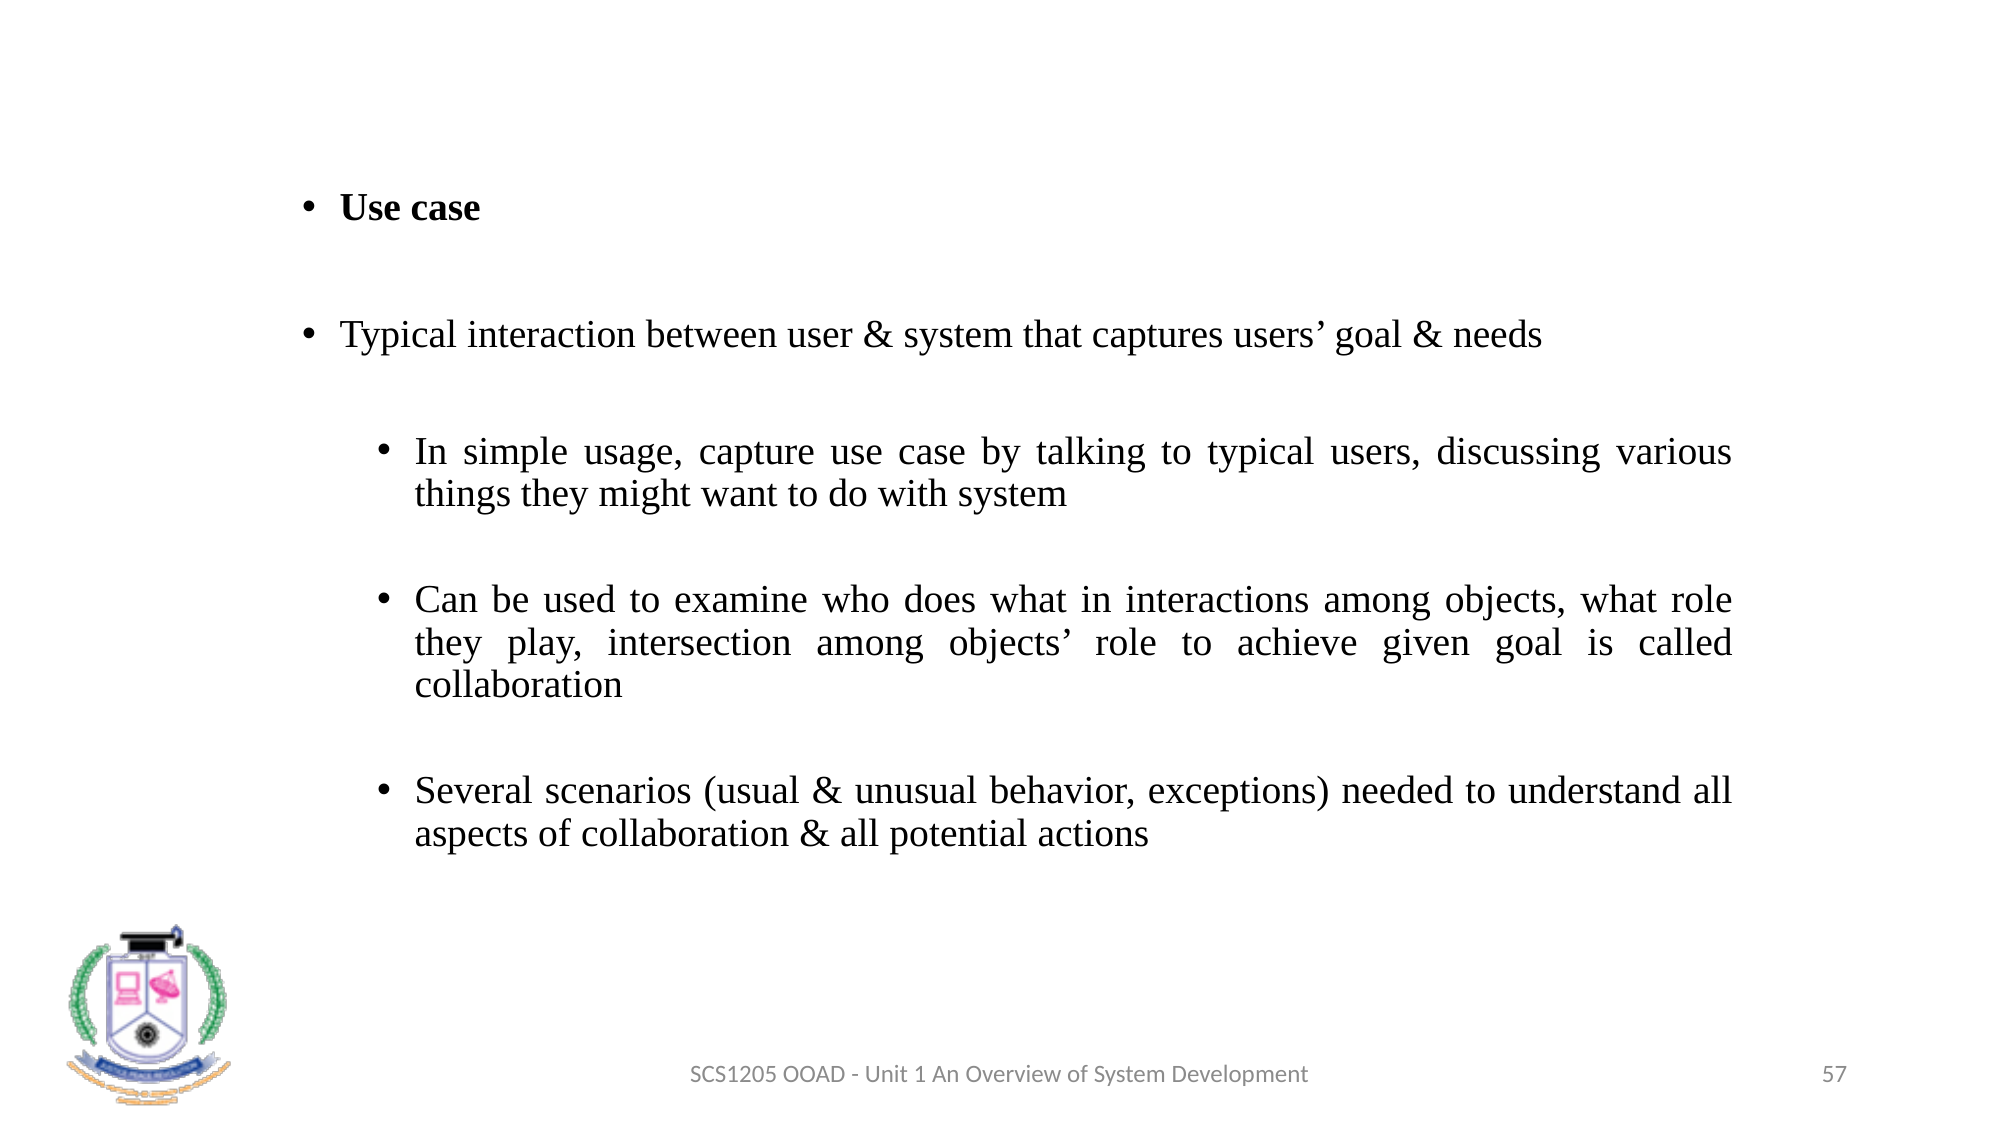

Use case

Typical interaction between user & system that captures users’ goal & needs

In simple usage, capture use case by talking to typical users, discussing various things they might want to do with system

Can be used to examine who does what in interactions among objects, what role they play, intersection among objects’ role to achieve given goal is called collaboration

Several scenarios (usual & unusual behavior, exceptions) needed to understand all aspects of collaboration & all potential actions

SCS1205 OOAD - Unit 1 An Overview of System Development
57